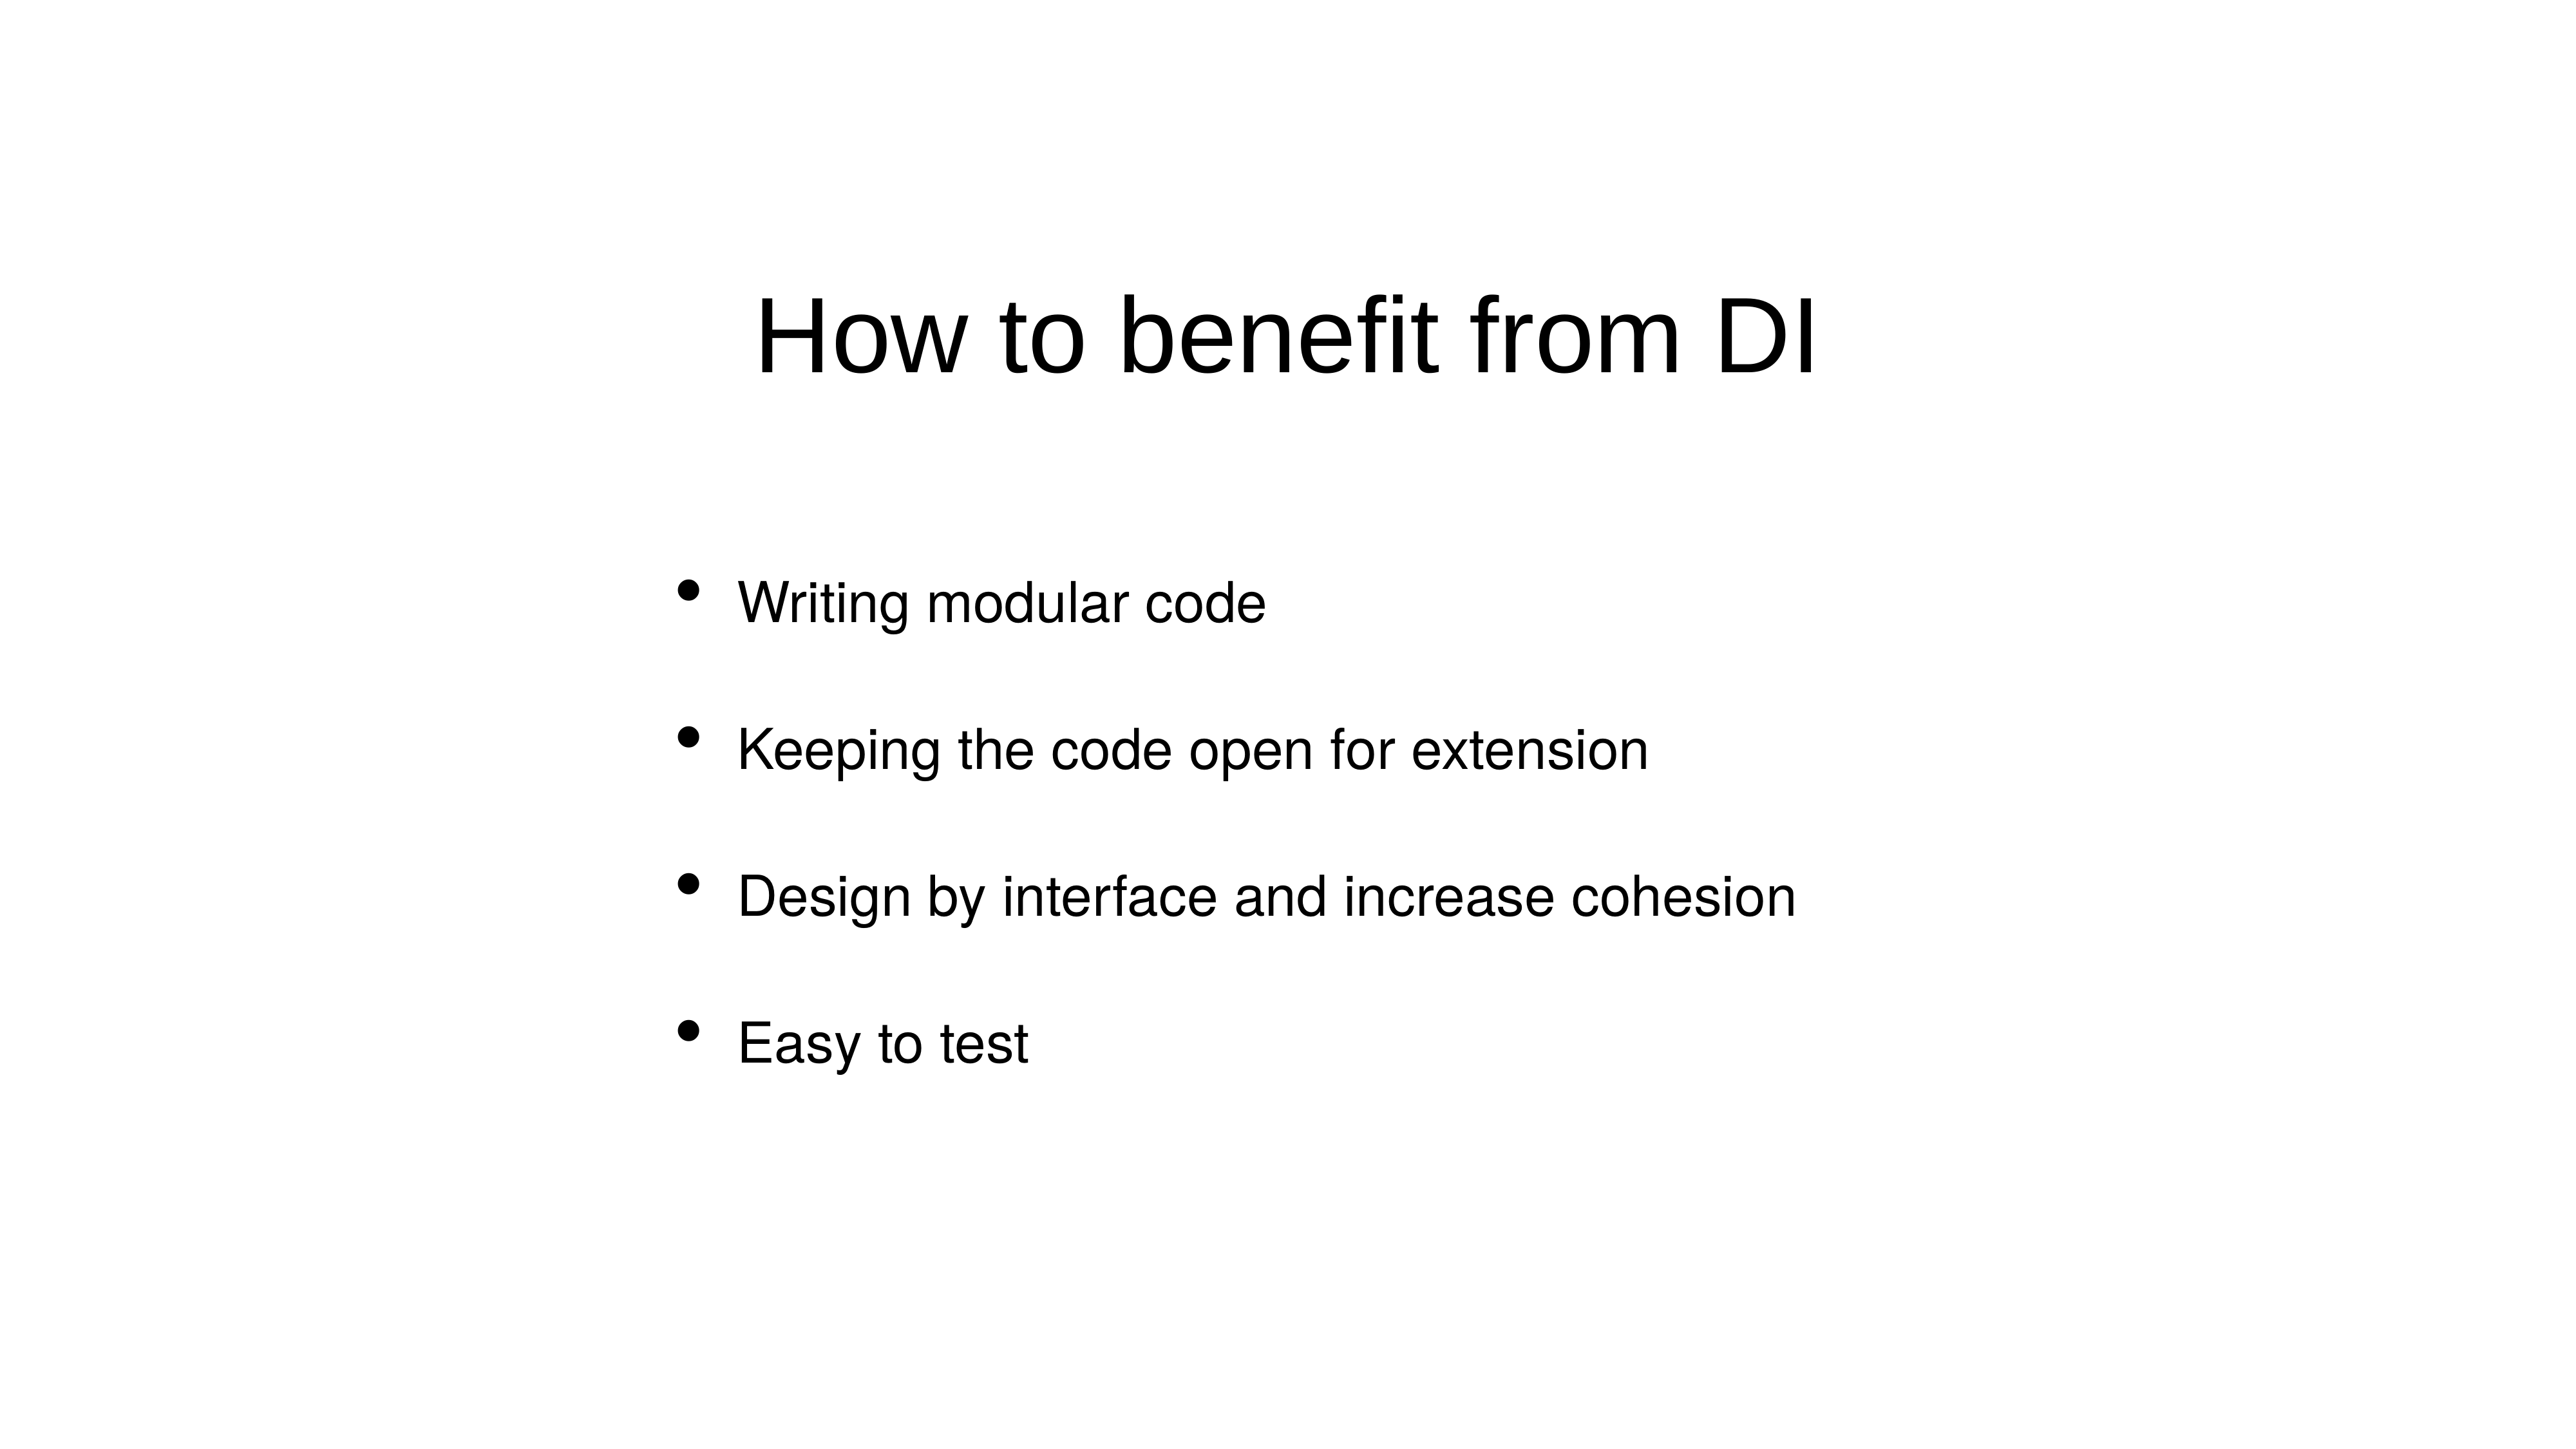

How to benefit from DI
Writing modular code
Keeping the code open for extension
Design by interface and increase cohesion
Easy to test